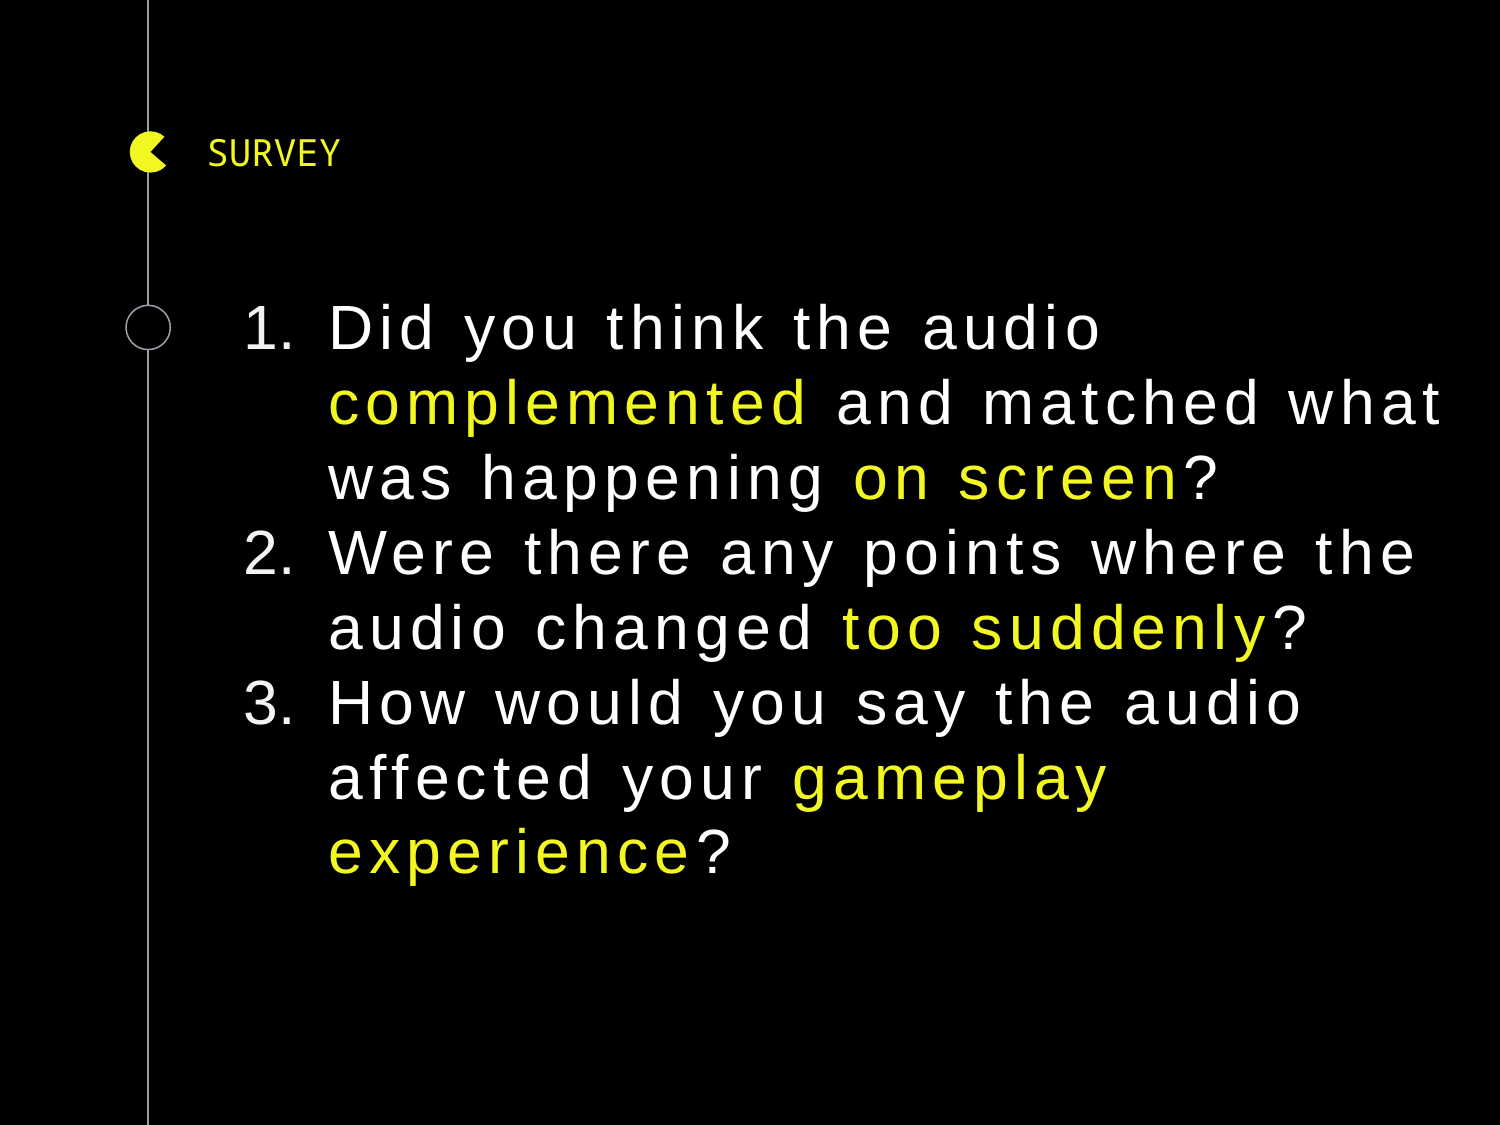

# SURVEY
Did you think the audio complemented and matched what was happening on screen?
Were there any points where the audio changed too suddenly?
How would you say the audio affected your gameplay experience?